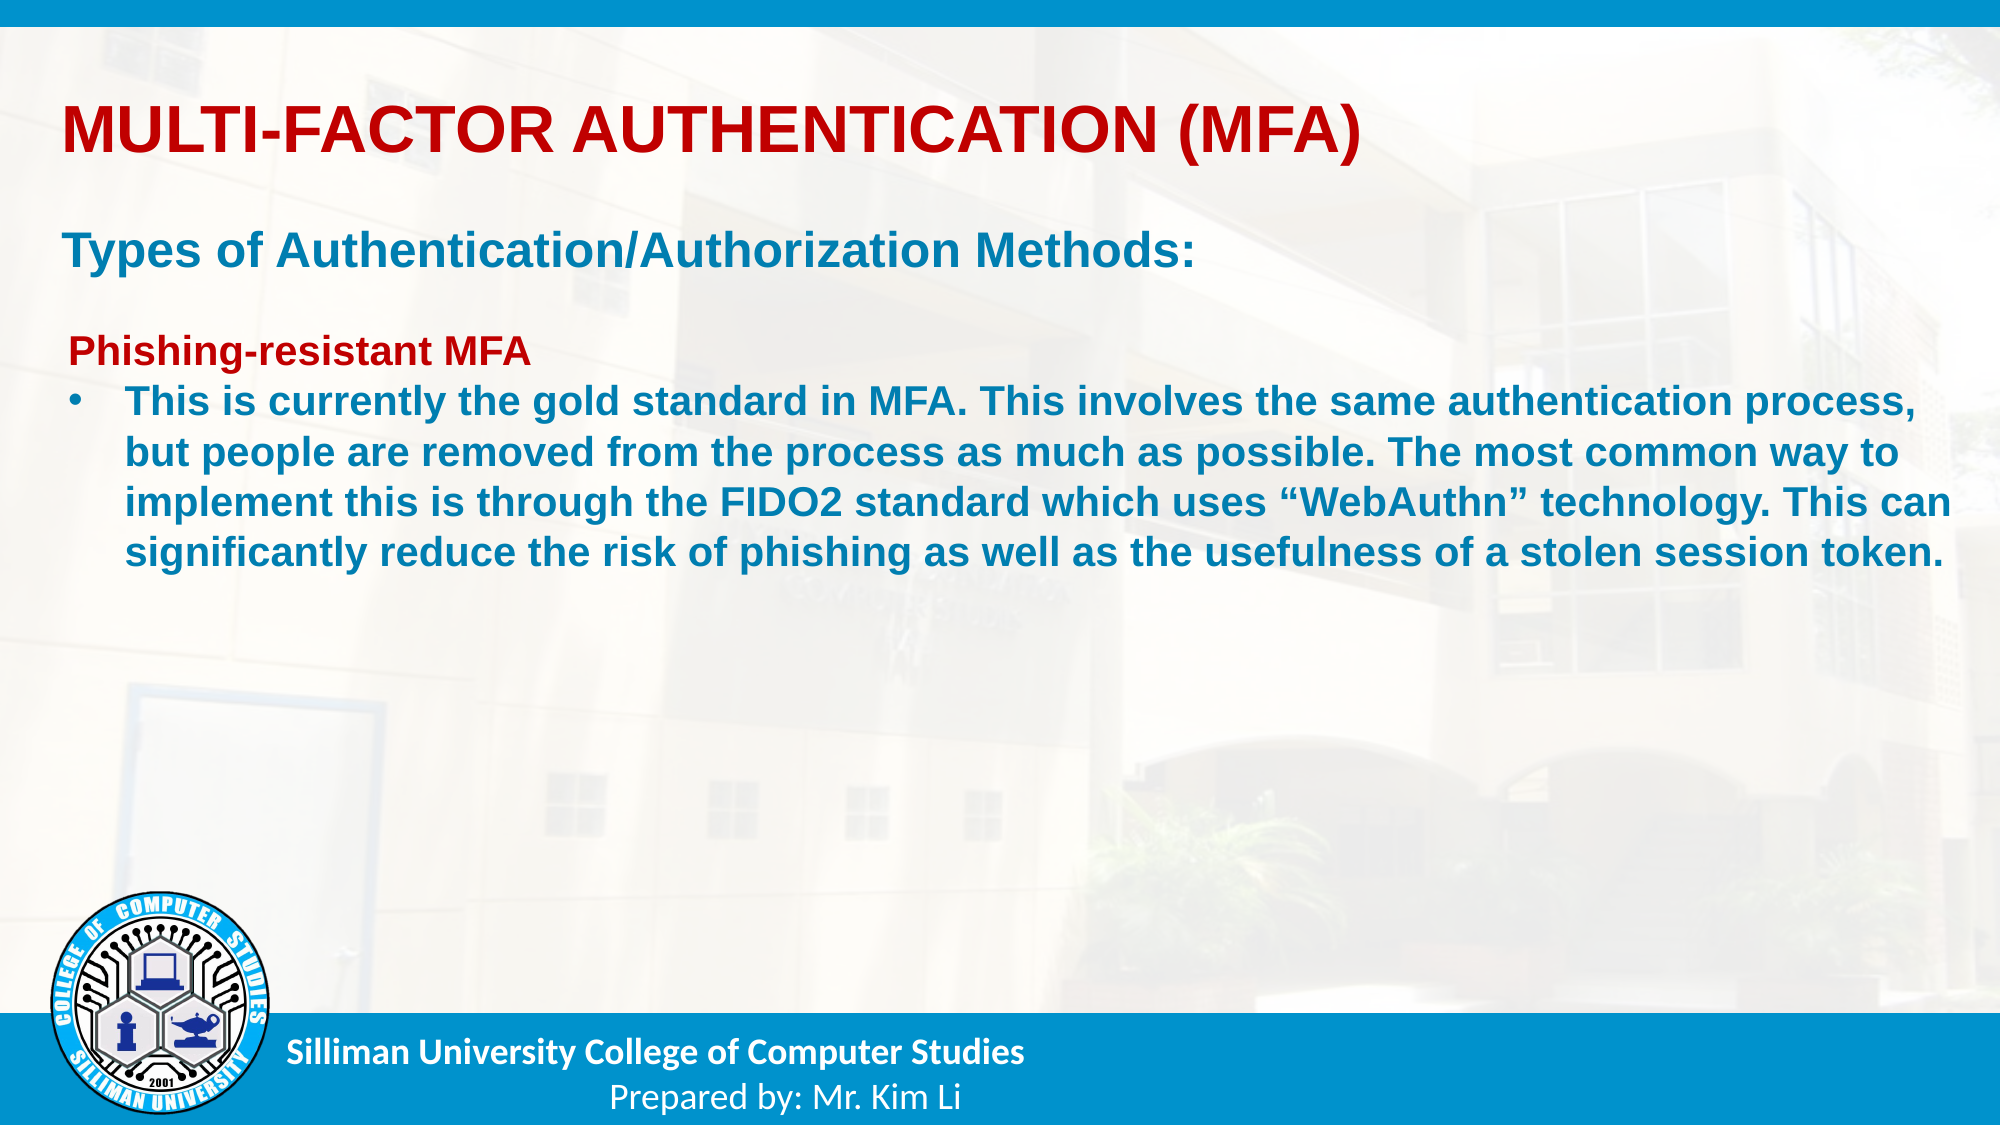

MULTI-FACTOR AUTHENTICATION (MFA)
Types of Authentication/Authorization Methods:
Phishing-resistant MFA
This is currently the gold standard in MFA. This involves the same authentication process, but people are removed from the process as much as possible. The most common way to implement this is through the FIDO2 standard which uses “WebAuthn” technology. This can significantly reduce the risk of phishing as well as the usefulness of a stolen session token.